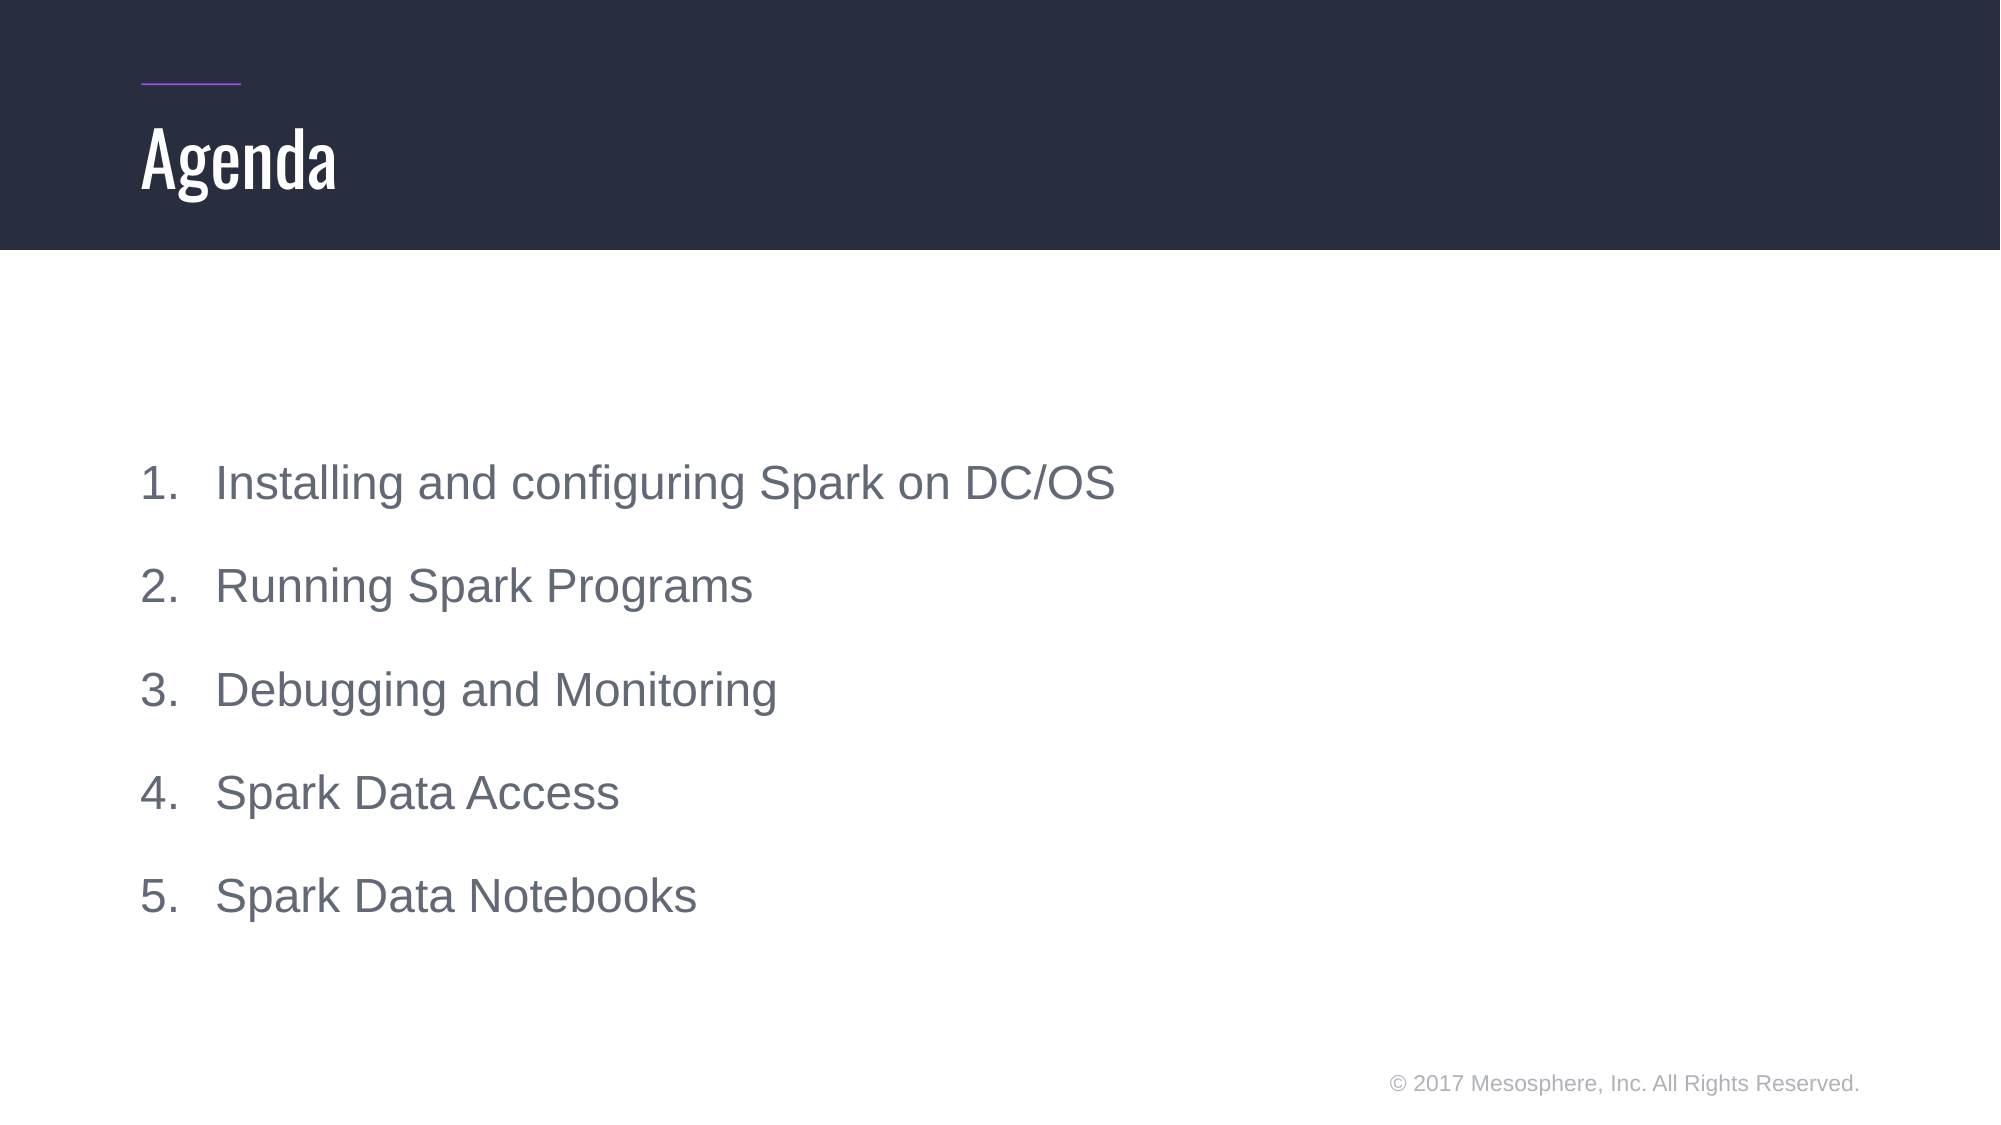

# Agenda
Installing and configuring Spark on DC/OS
Running Spark Programs
Debugging and Monitoring
Spark Data Access
Spark Data Notebooks